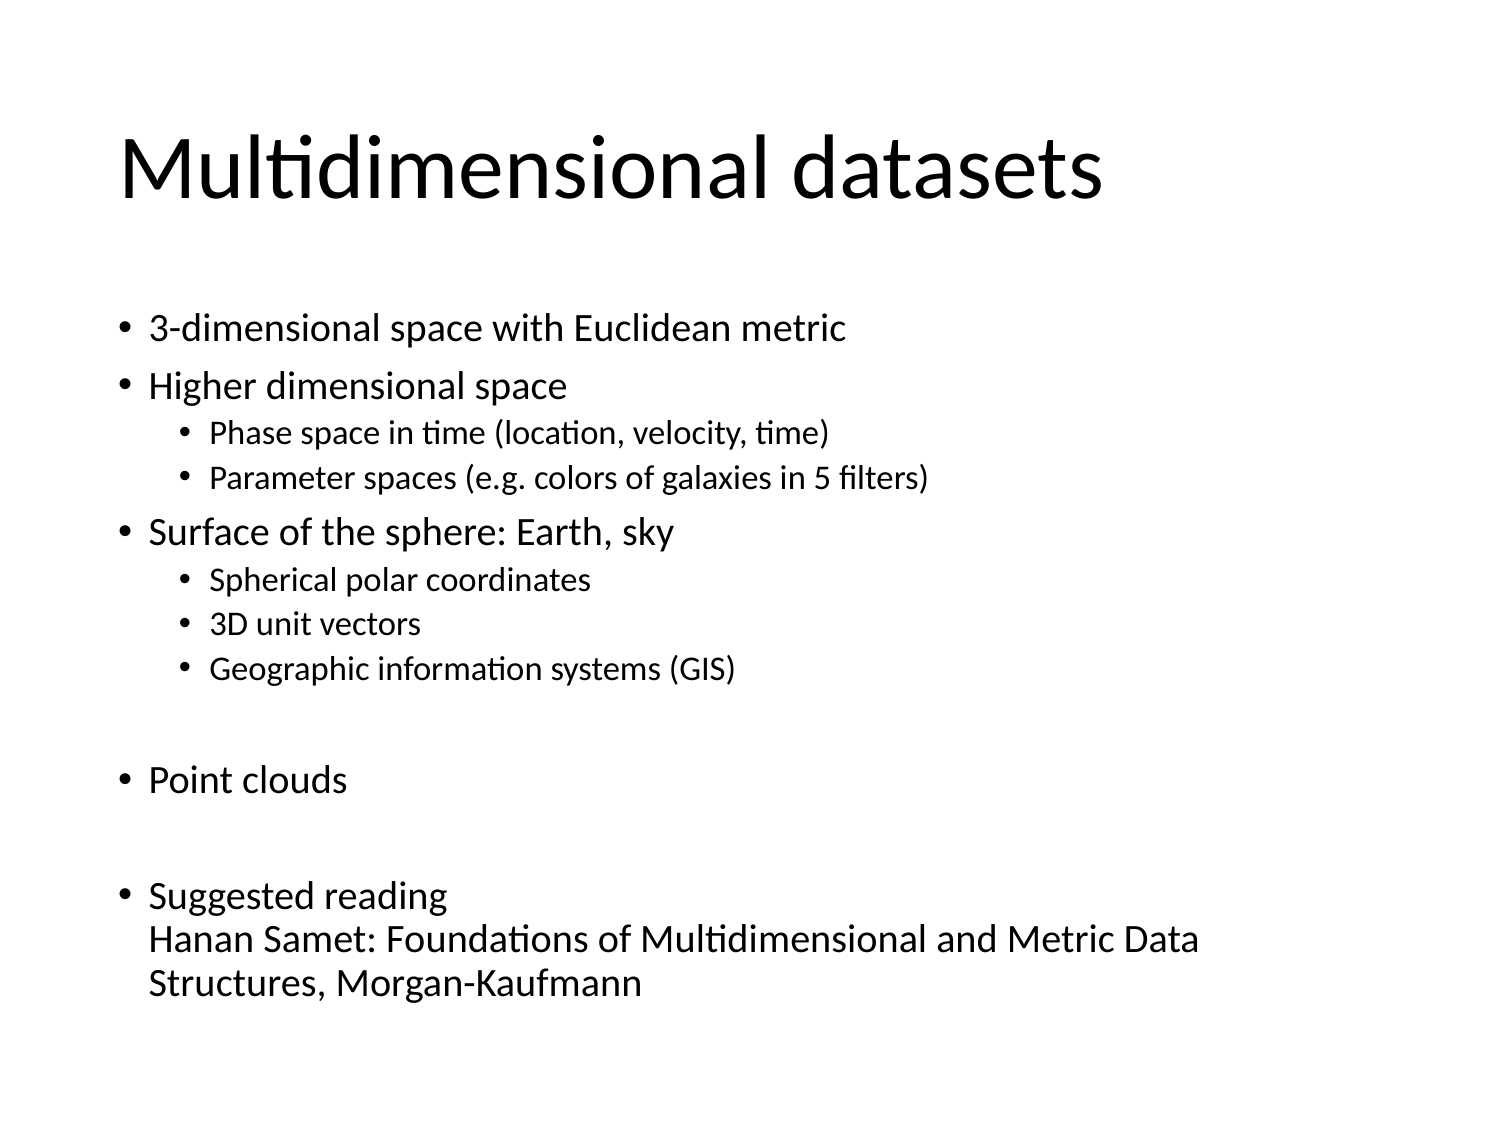

# Multidimensional datasets
3-dimensional space with Euclidean metric
Higher dimensional space
Phase space in time (location, velocity, time)
Parameter spaces (e.g. colors of galaxies in 5 filters)
Surface of the sphere: Earth, sky
Spherical polar coordinates
3D unit vectors
Geographic information systems (GIS)

Point clouds

Suggested reading
Hanan Samet: Foundations of Multidimensional and Metric Data Structures, Morgan-Kaufmann